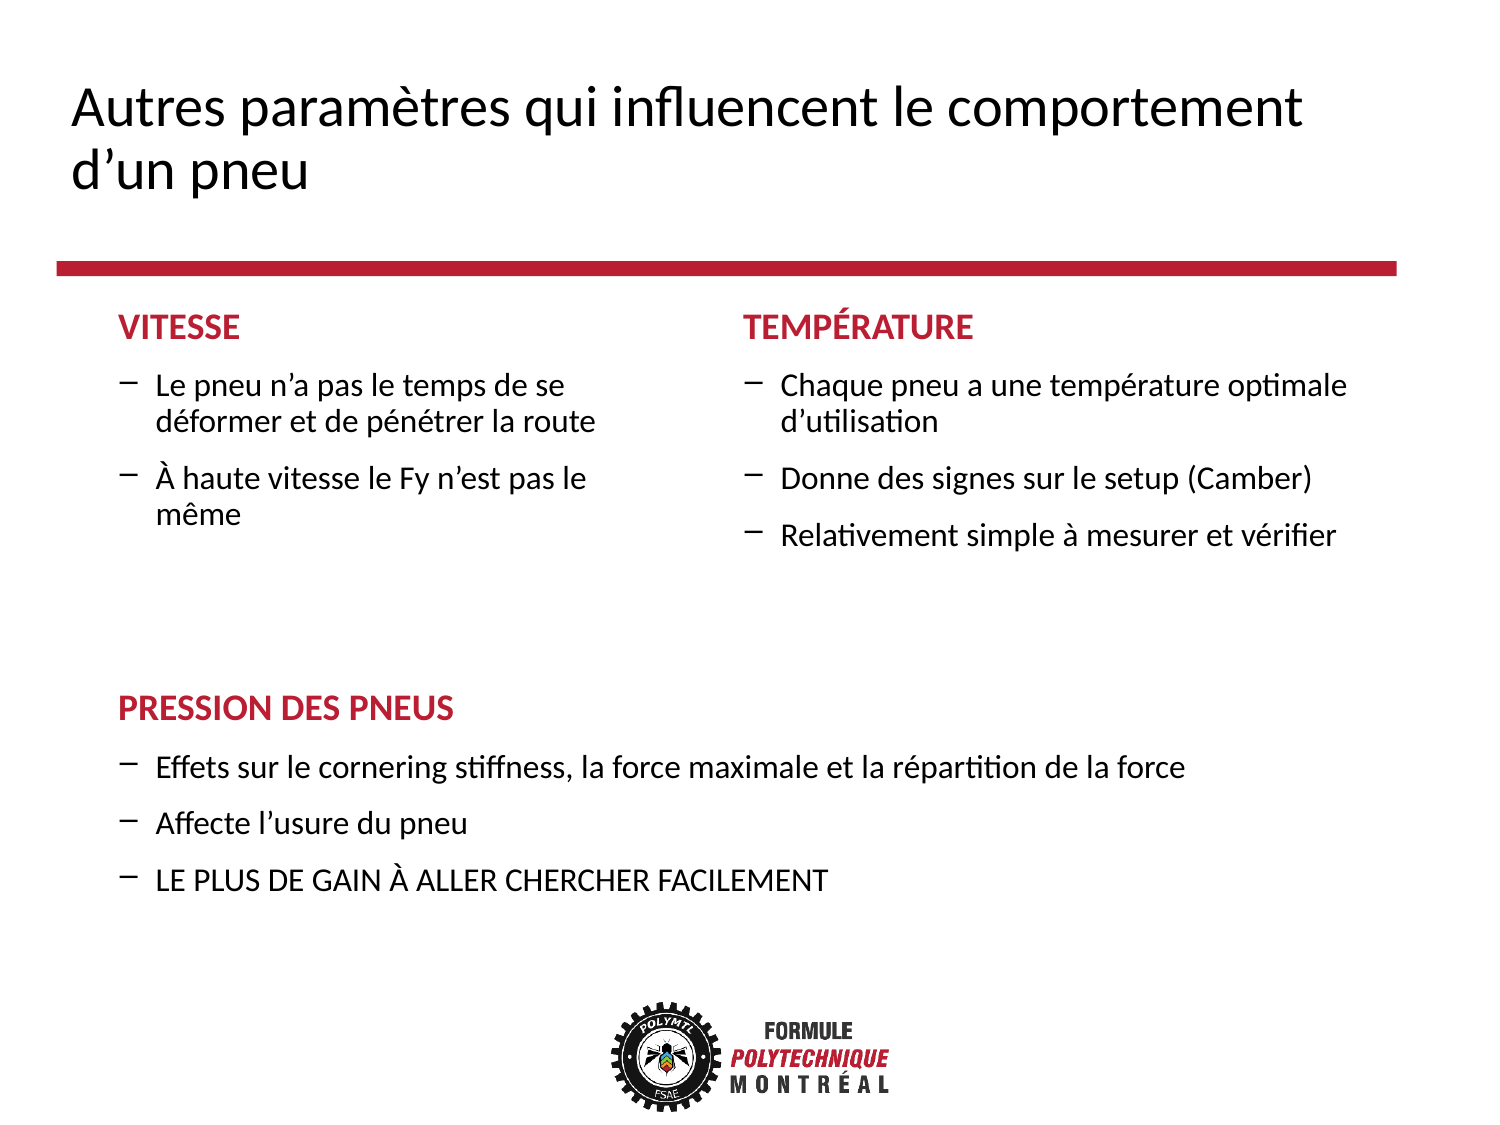

# Autres paramètres qui influencent le comportement d’un pneu
VITESSE
Le pneu n’a pas le temps de se déformer et de pénétrer la route
À haute vitesse le Fy n’est pas le même
TEMPÉRATURE
Chaque pneu a une température optimale d’utilisation
Donne des signes sur le setup (Camber)
Relativement simple à mesurer et vérifier
PRESSION DES PNEUS
Effets sur le cornering stiffness, la force maximale et la répartition de la force
Affecte l’usure du pneu
LE PLUS DE GAIN À ALLER CHERCHER FACILEMENT